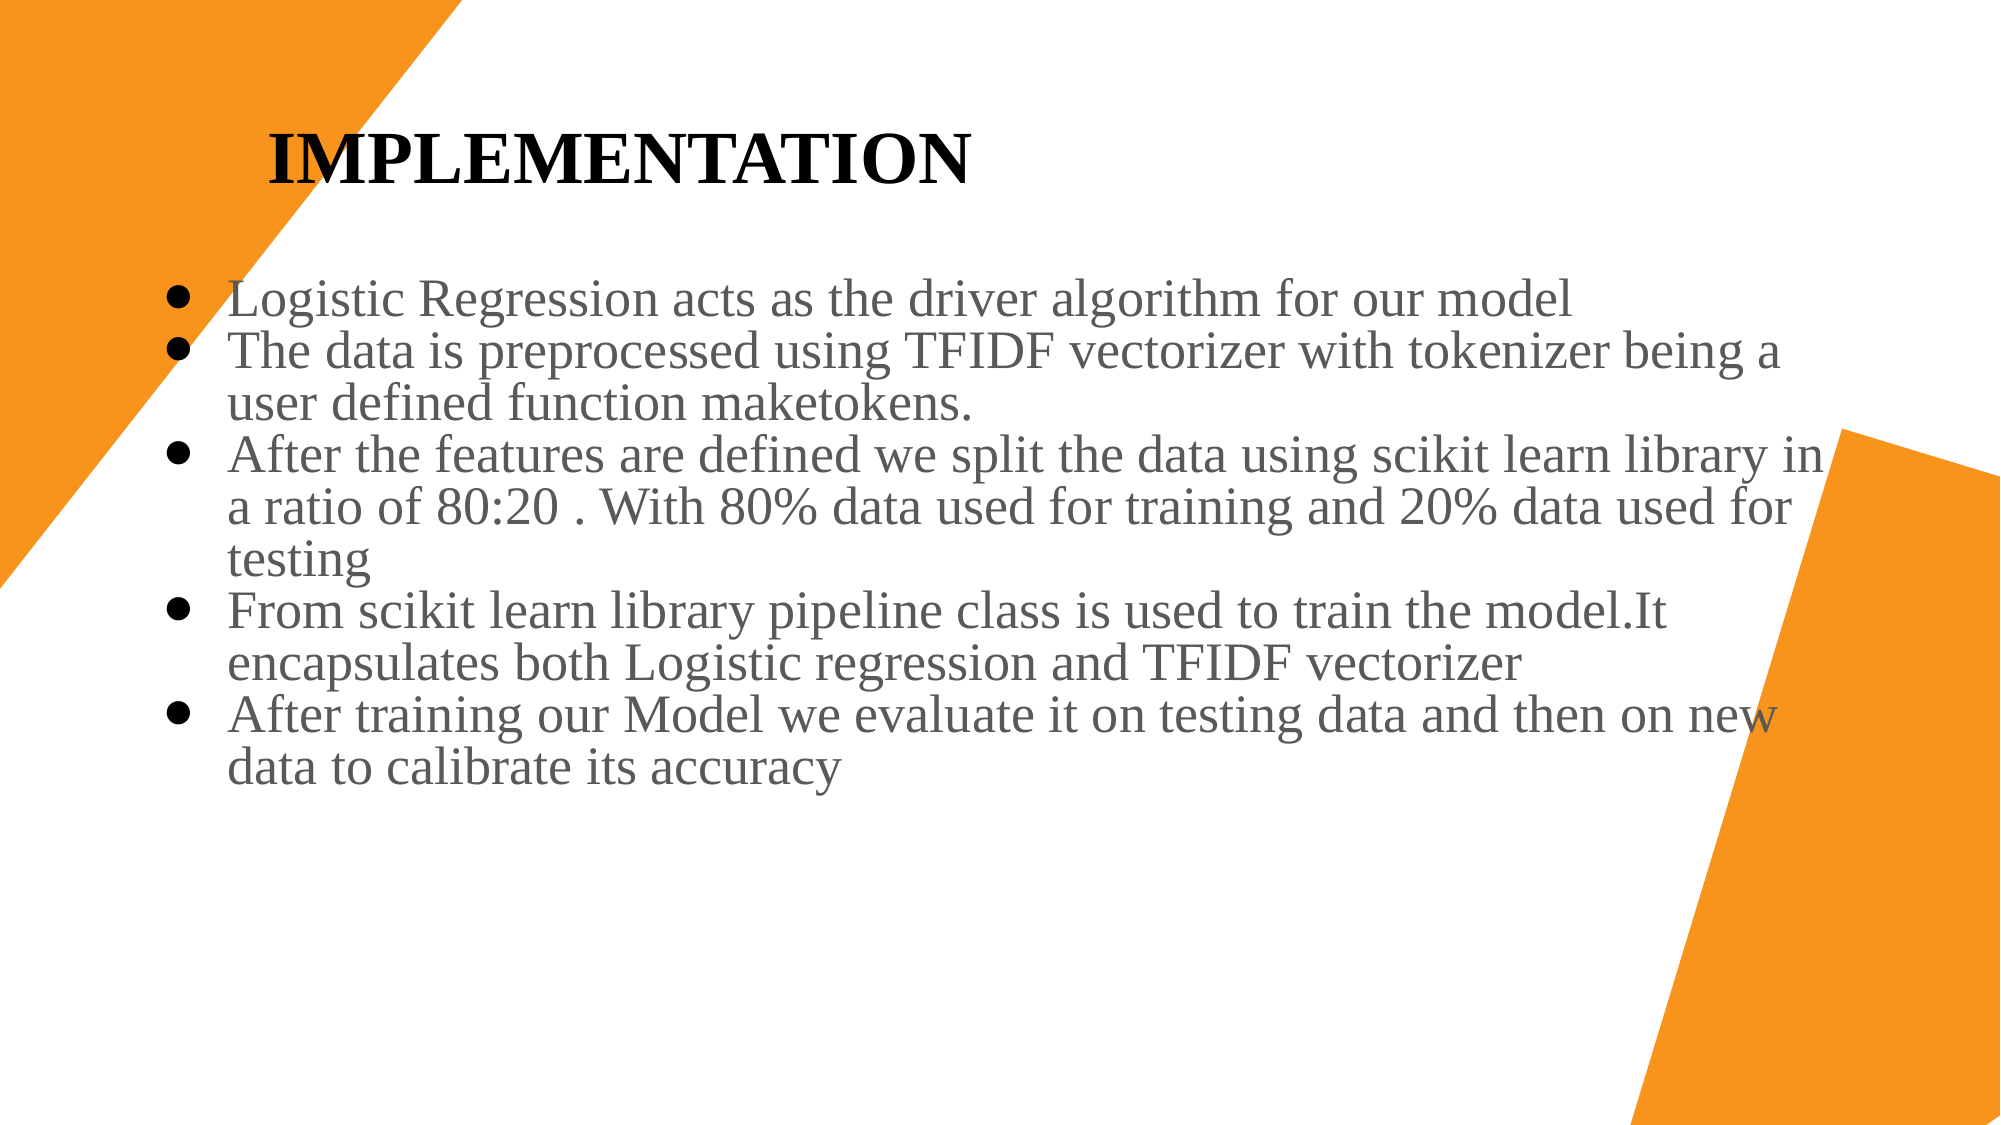

# IMPLEMENTATION

Logistic Regression acts as the driver algorithm for our model
The data is preprocessed using TFIDF vectorizer with tokenizer being a user defined function maketokens.
After the features are defined we split the data using scikit learn library in a ratio of 80:20 . With 80% data used for training and 20% data used for testing
From scikit learn library pipeline class is used to train the model.It encapsulates both Logistic regression and TFIDF vectorizer
After training our Model we evaluate it on testing data and then on new data to calibrate its accuracy